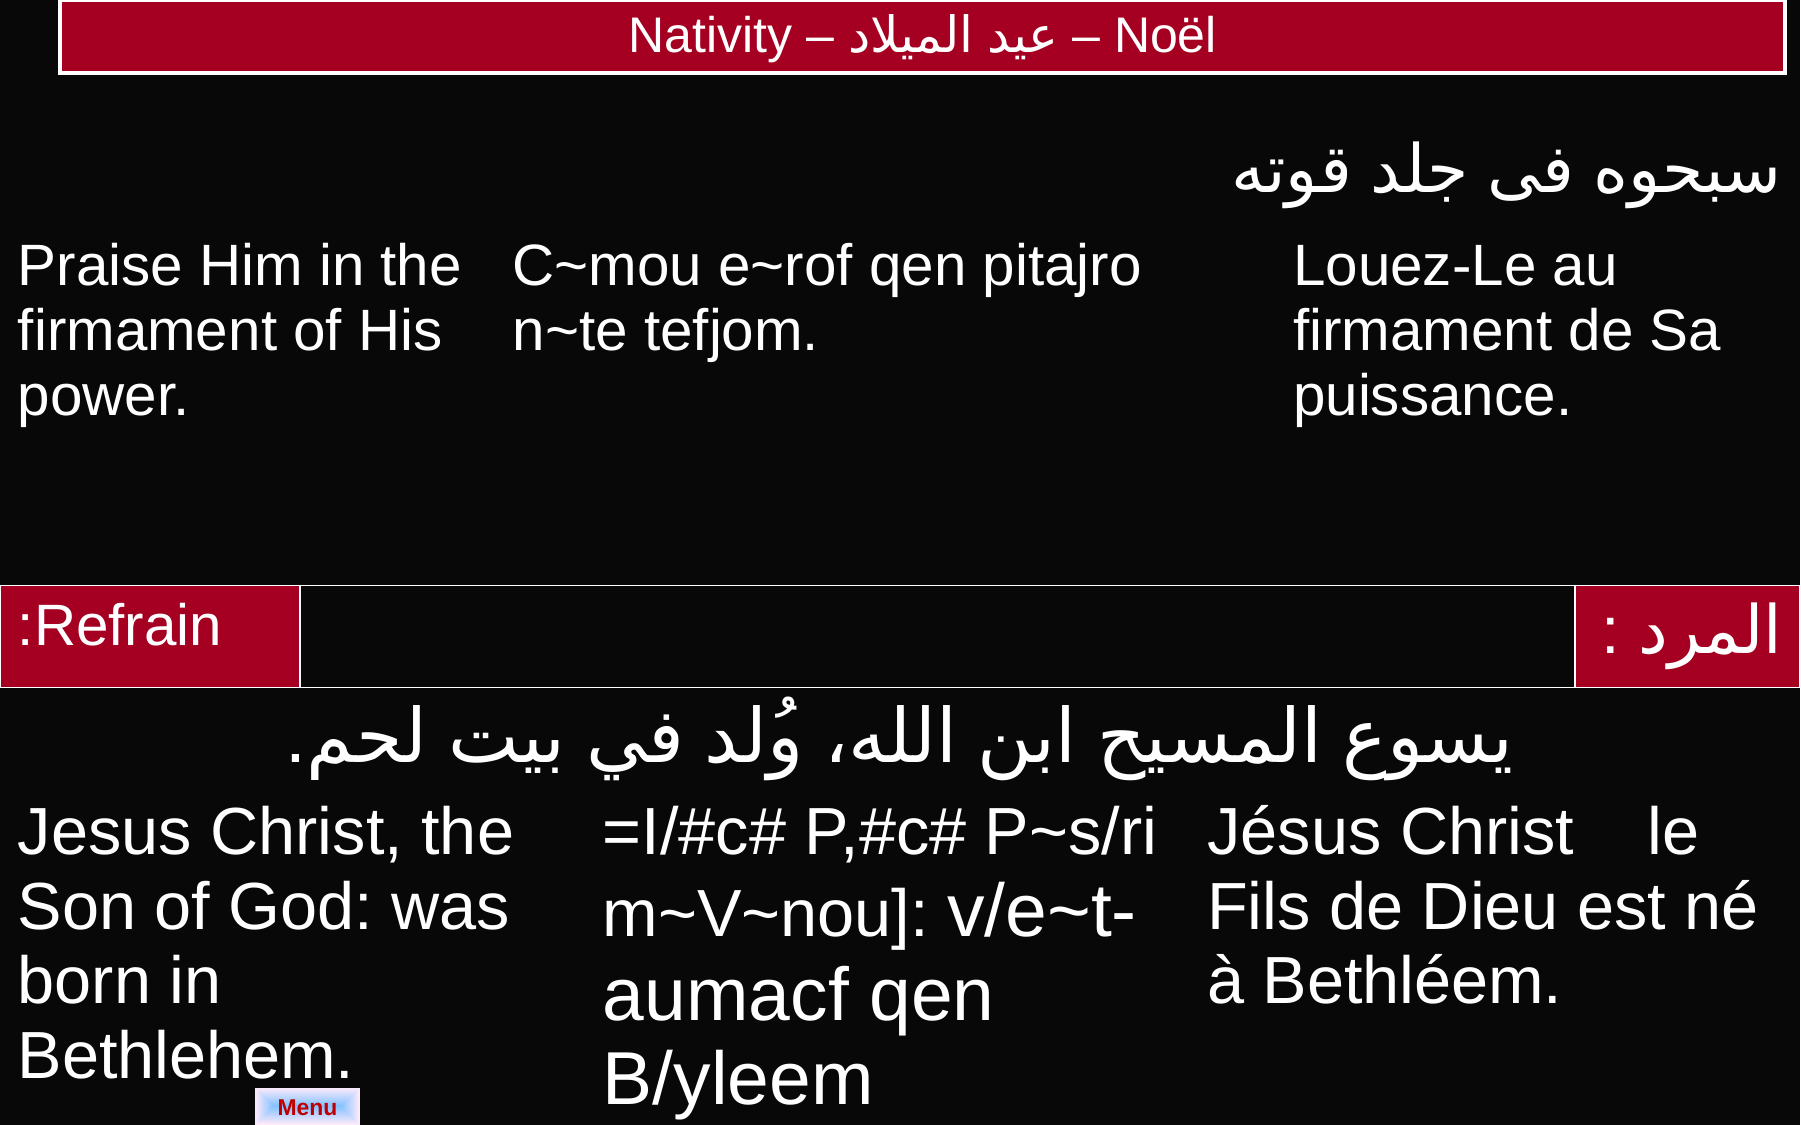

| Nativity – عيد الميلاد – Noël |
| --- |
| سبحوه فى جلد قوته |  |  |
| --- | --- | --- |
| Praise Him in the firmament of His power. | C~mou e~rof qen pitajro n~te tefjom. | Louez-Le au firmament de Sa puissance. |
| Refrain: |  |  |  | المرد : |
| --- | --- | --- | --- | --- |
| يسوع المسيح ابن الله، وُلد في بيت لحم. |  |  |  |  |
| Jesus Christ, the Son of God: was born in Bethlehem. |  | =I/#c# P,#c# P~s/ri m~V~nou]: v/e~t-aumacf qen B/yleem | Jésus Christ le Fils de Dieu est né à Bethléem. |  |

Menu